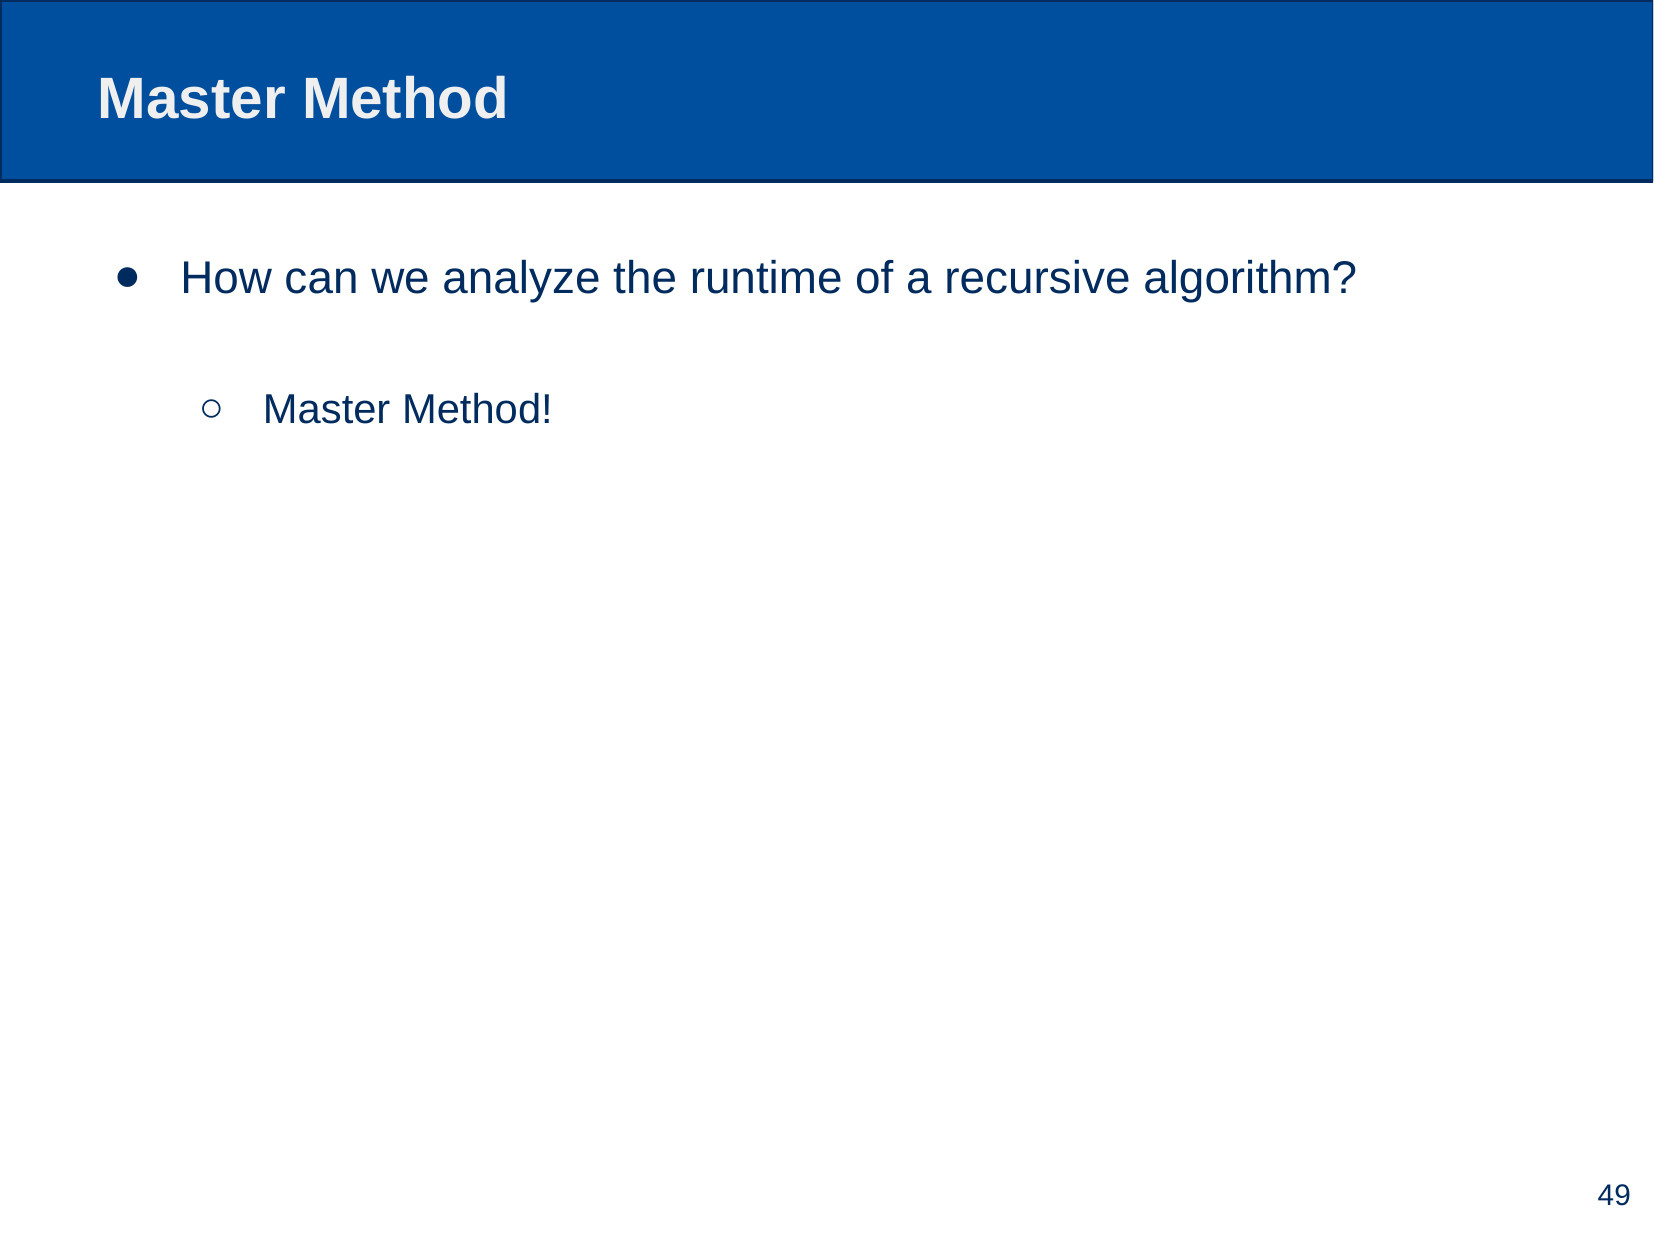

# Master Method
How can we analyze the runtime of a recursive algorithm?

Master Method!
49